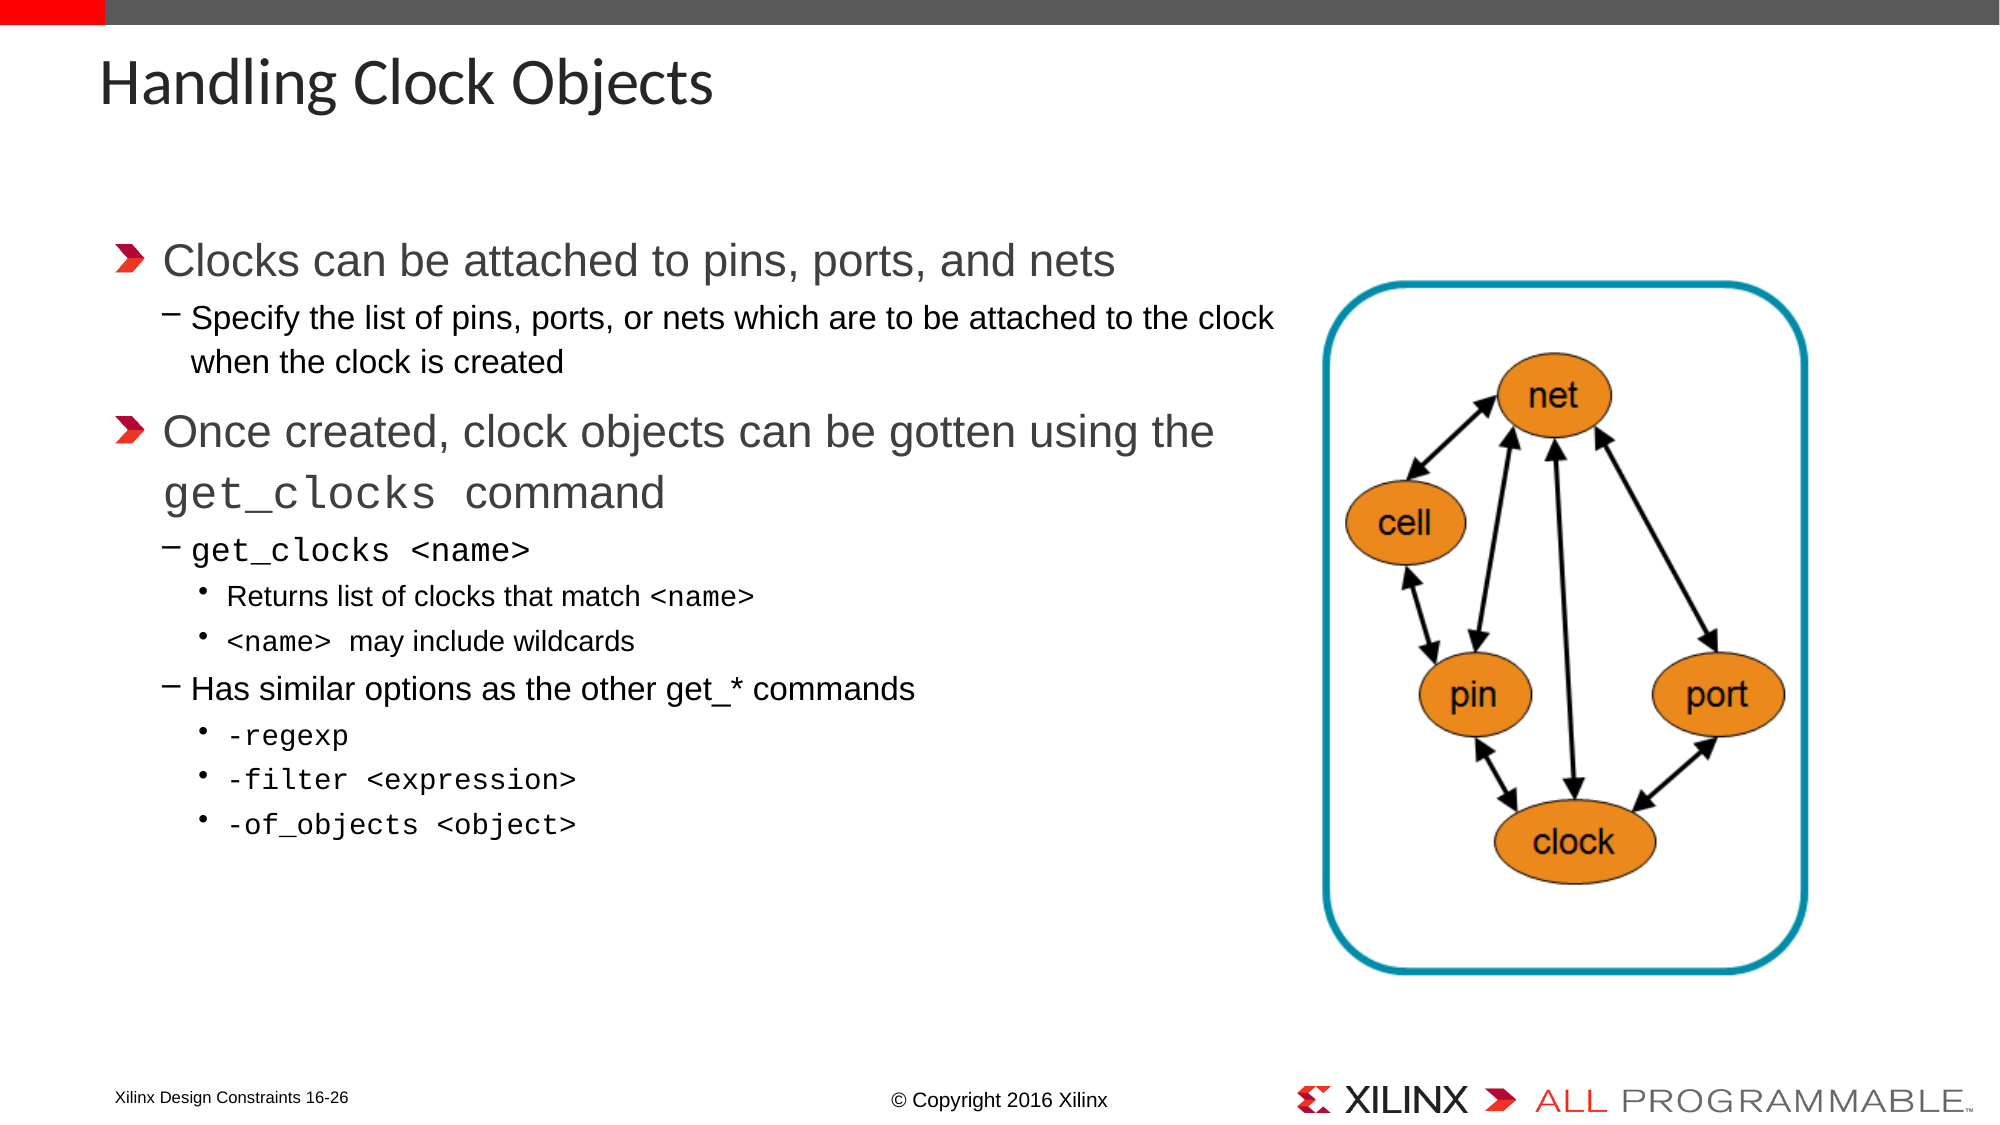

# Handling Clock Objects
Clocks can be attached to pins, ports, and nets
Specify the list of pins, ports, or nets which are to be attached to the clock when the clock is created
Once created, clock objects can be gotten using the get_clocks command
get_clocks <name>
Returns list of clocks that match <name>
<name> may include wildcards
Has similar options as the other get_* commands
-regexp
-filter <expression>
-of_objects <object>

Xilinx Design Constraints 16-26
© Copyright 2016 Xilinx